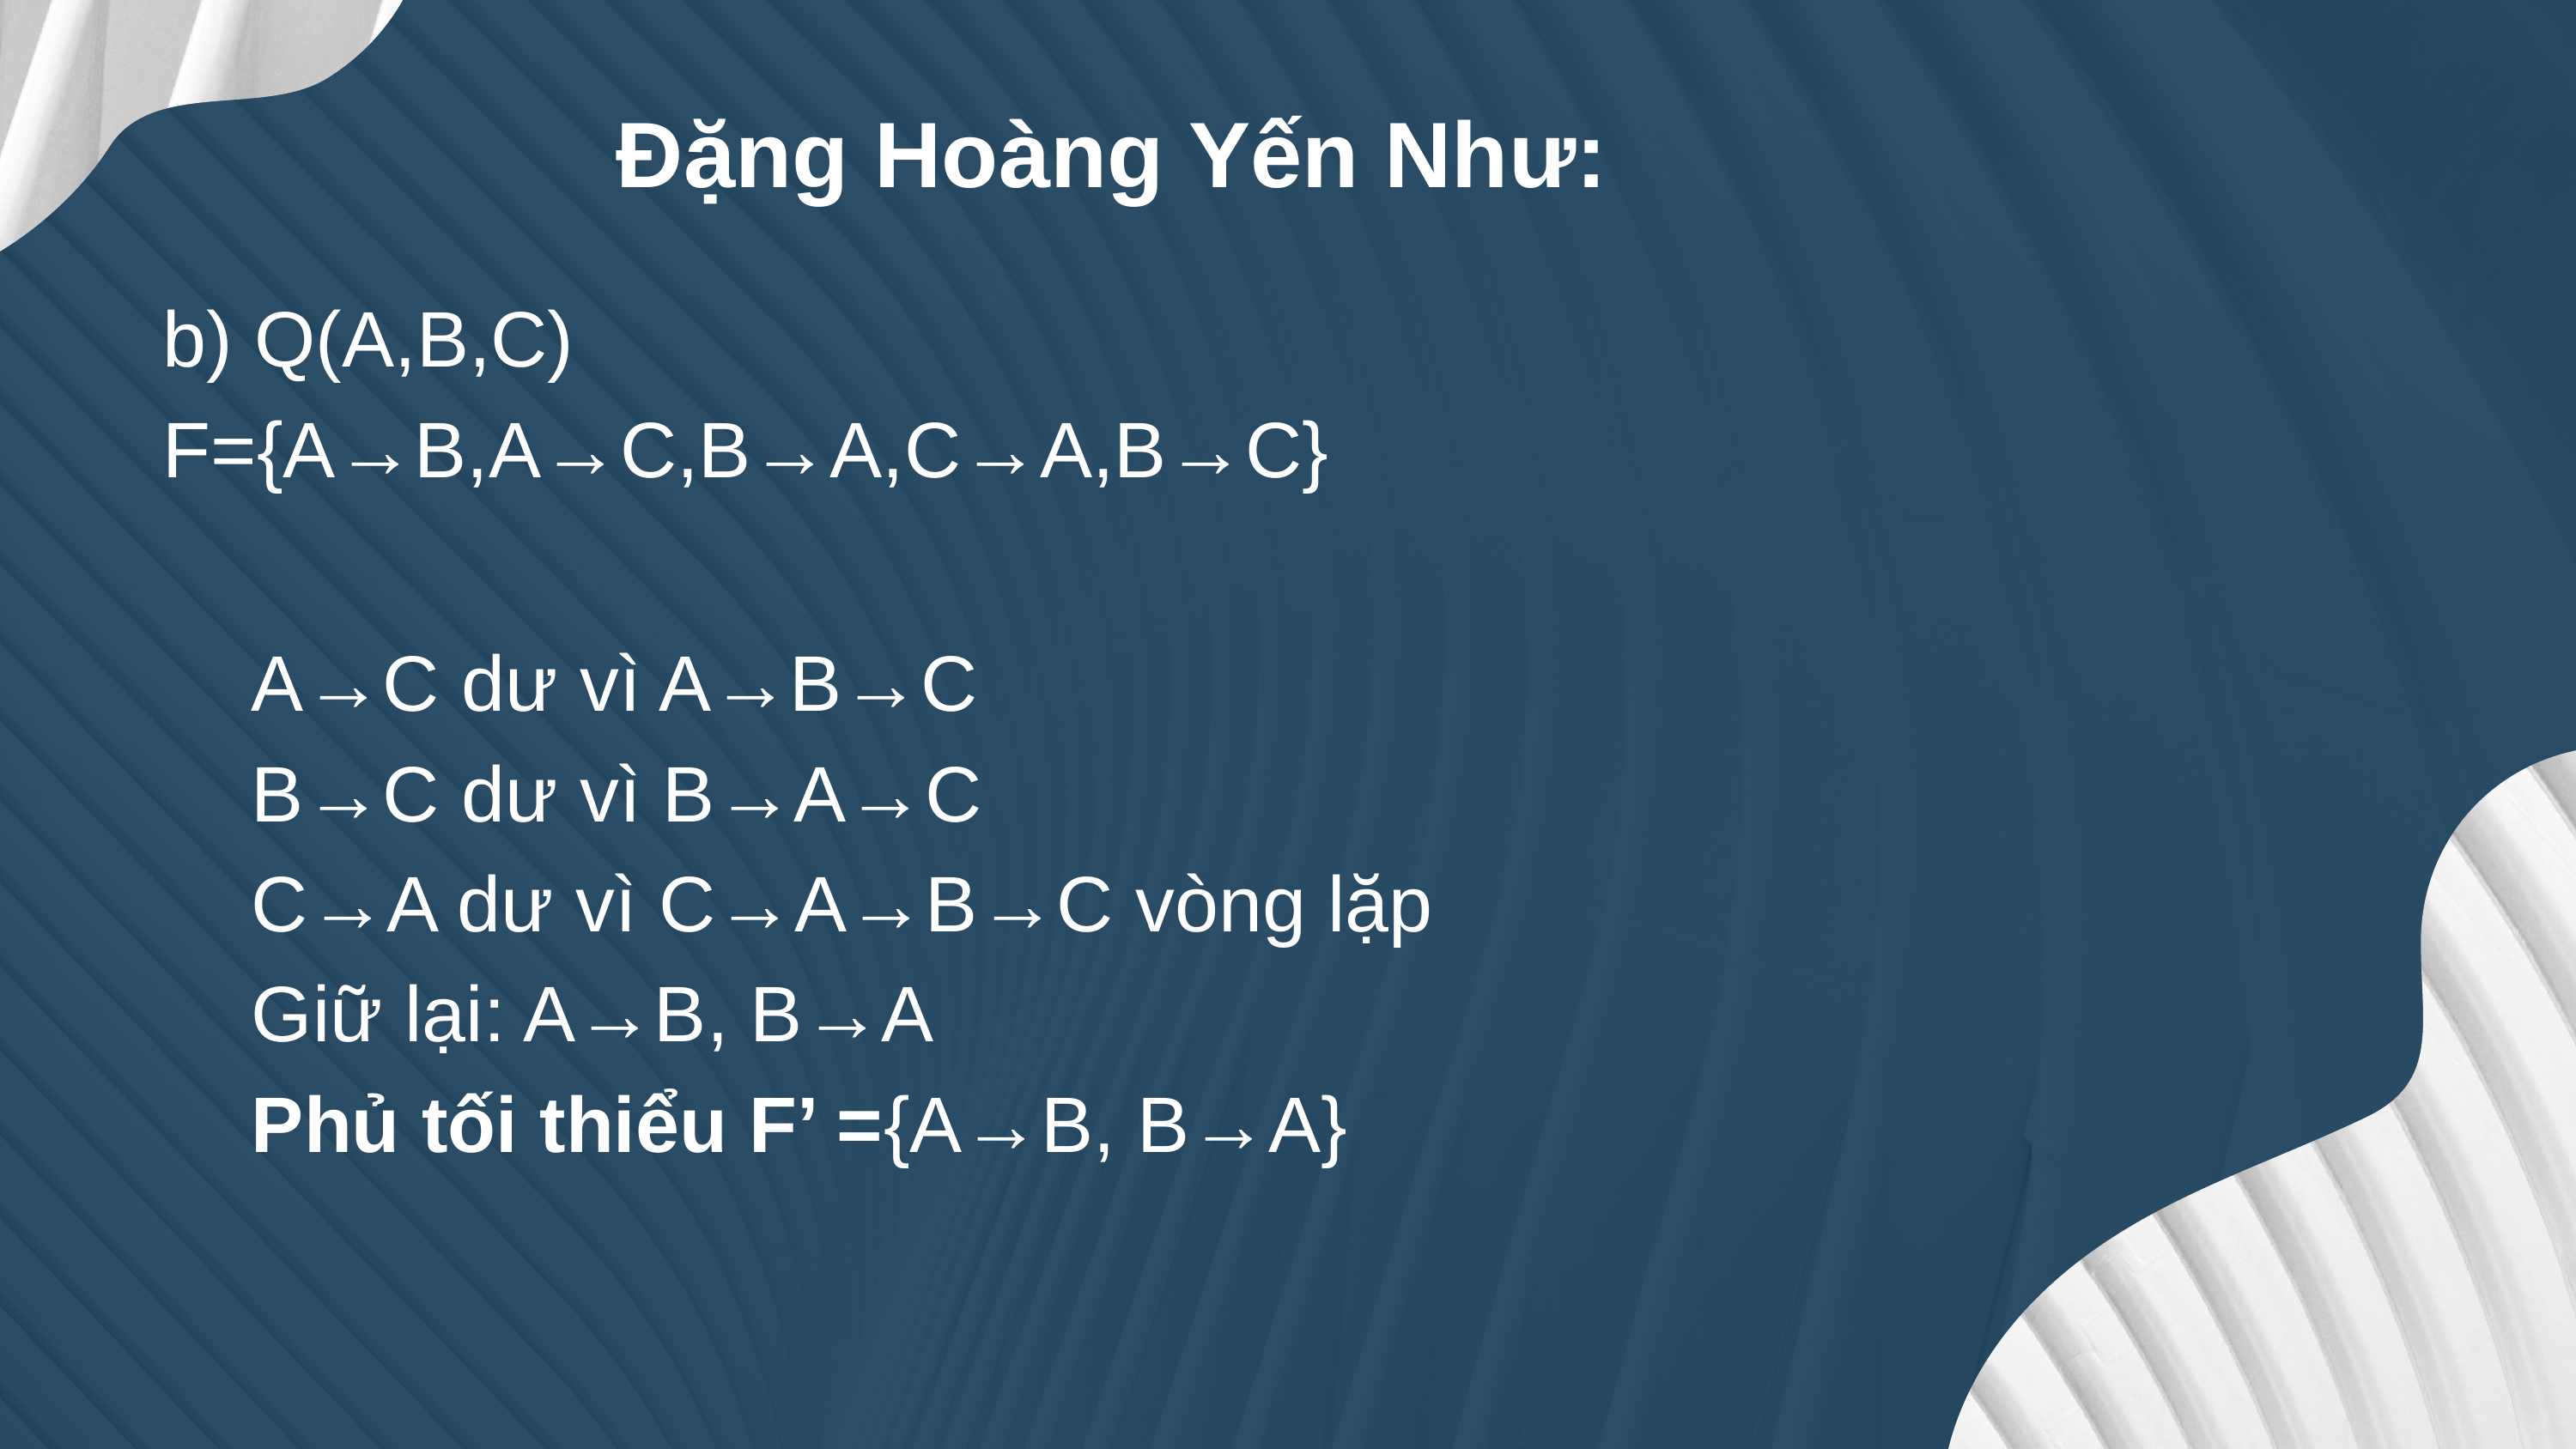

Đặng Hoàng Yến Như:
b) Q(A,B,C)
F={A→B,A→C,B→A,C→A,B→C}

A→C dư vì A→B→C
B→C dư vì B→A→C
C→A dư vì C→A→B→C vòng lặp
Giữ lại: A→B, B→A
Phủ tối thiểu F’ ={A→B, B→A}